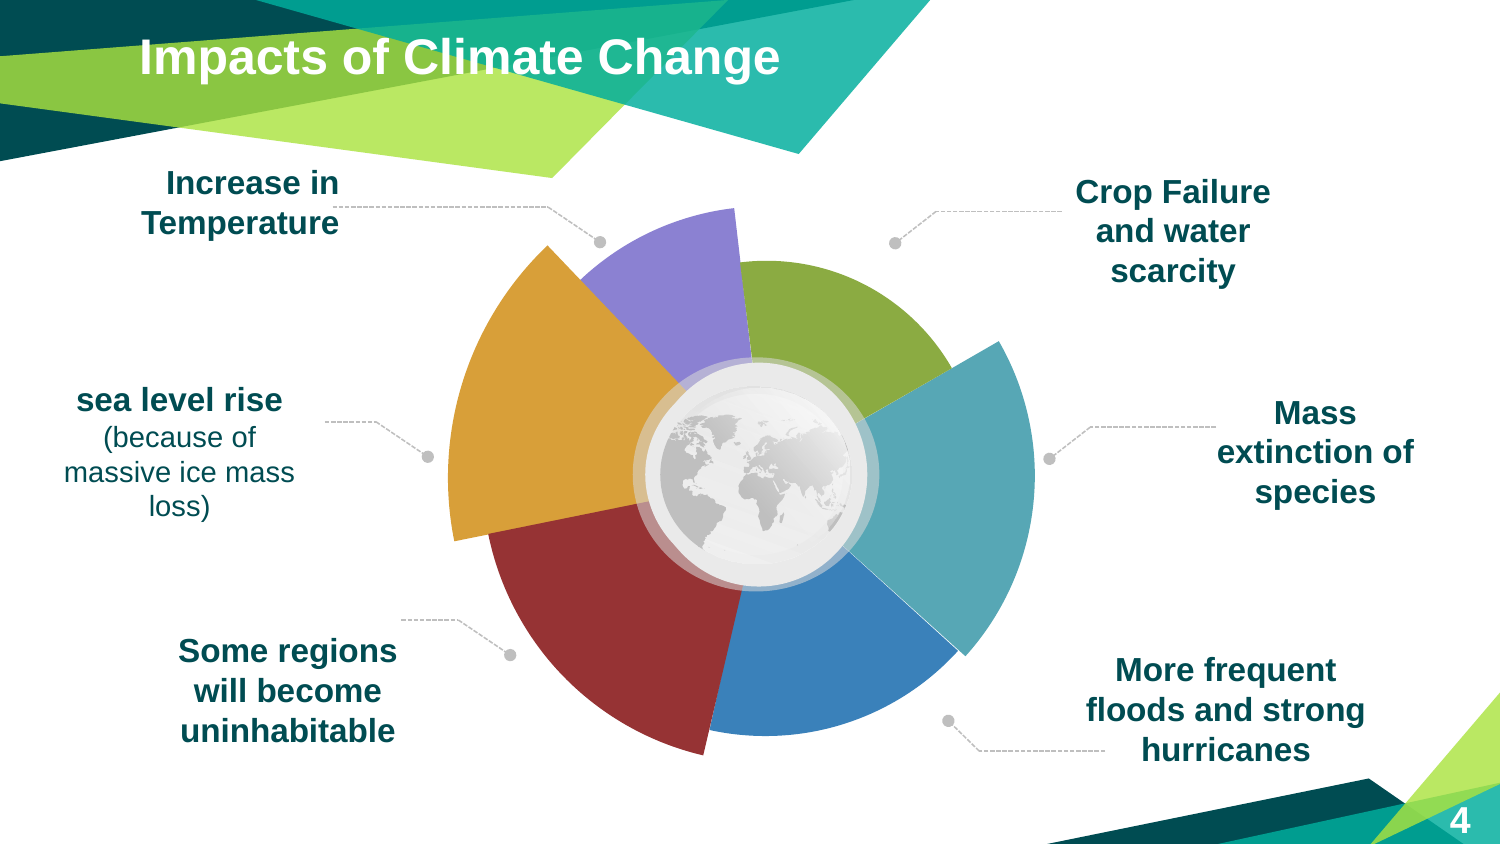

Impacts of Climate Change

Increase in
 Temperature
Crop Failure and water scarcity

sea level rise (because of massive ice mass loss)
Mass extinction of species
Some regions will become uninhabitable
More frequent floods and strong hurricanes
4